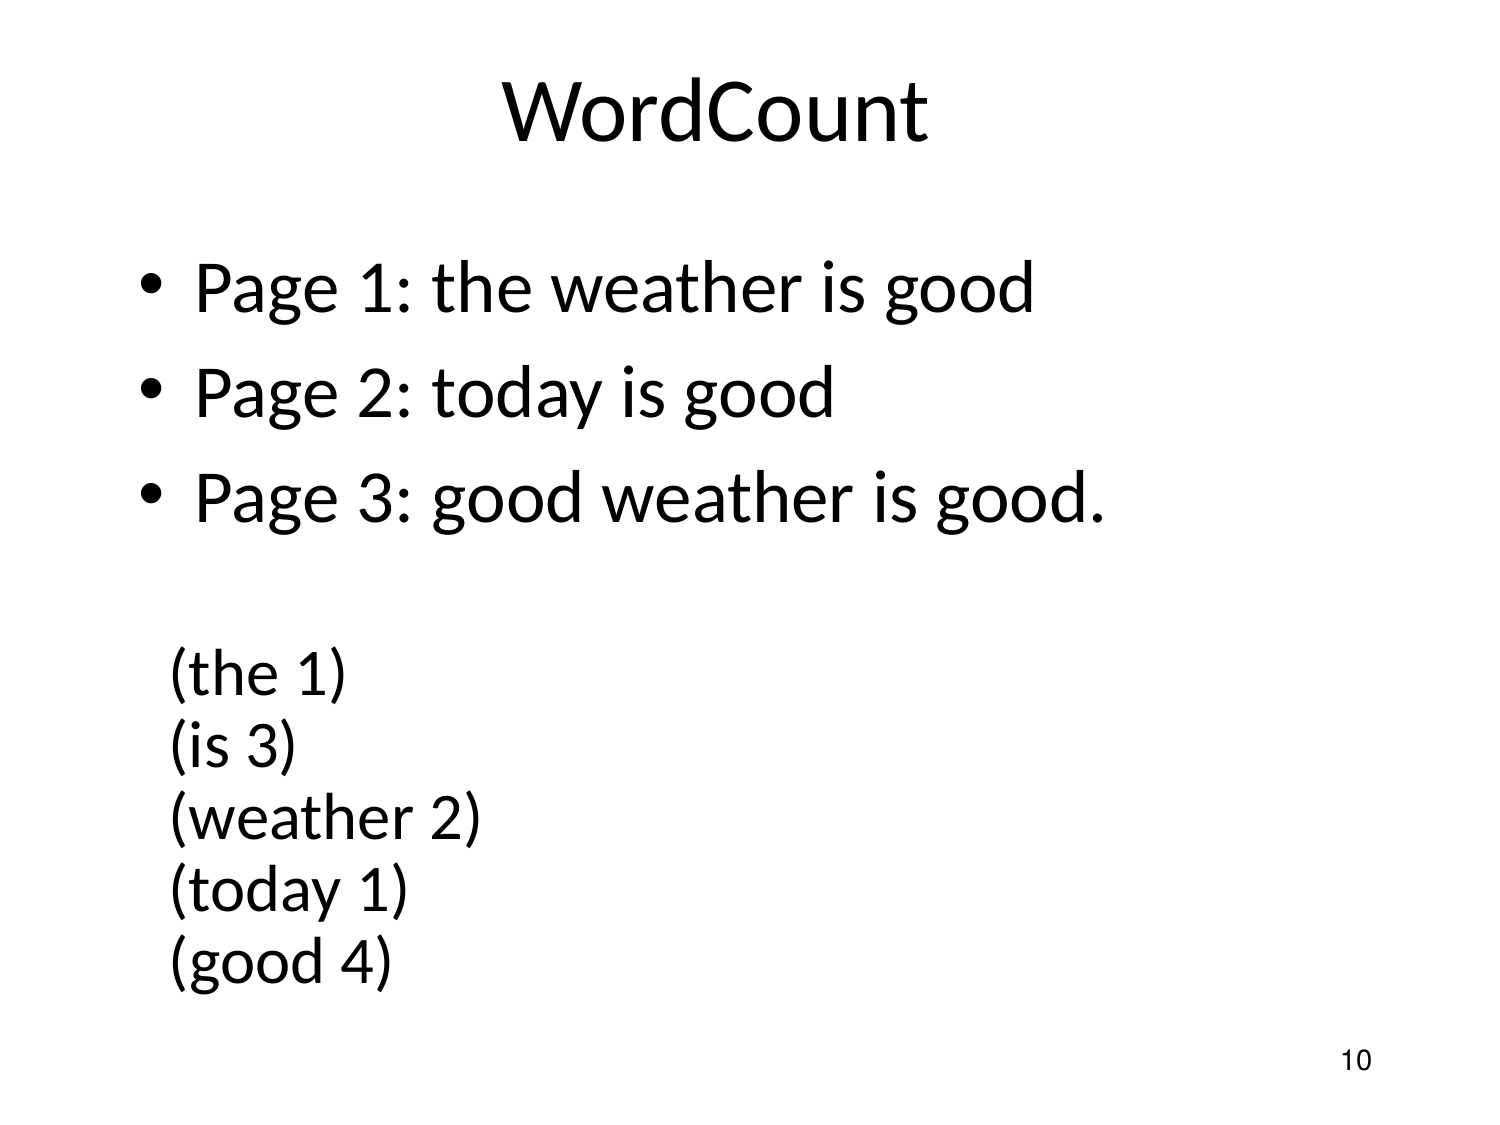

WordCount
Page 1: the weather is good
Page 2: today is good
Page 3: good weather is good.
(the 1)
(is 3)
(weather 2)
(today 1)
(good 4)
10